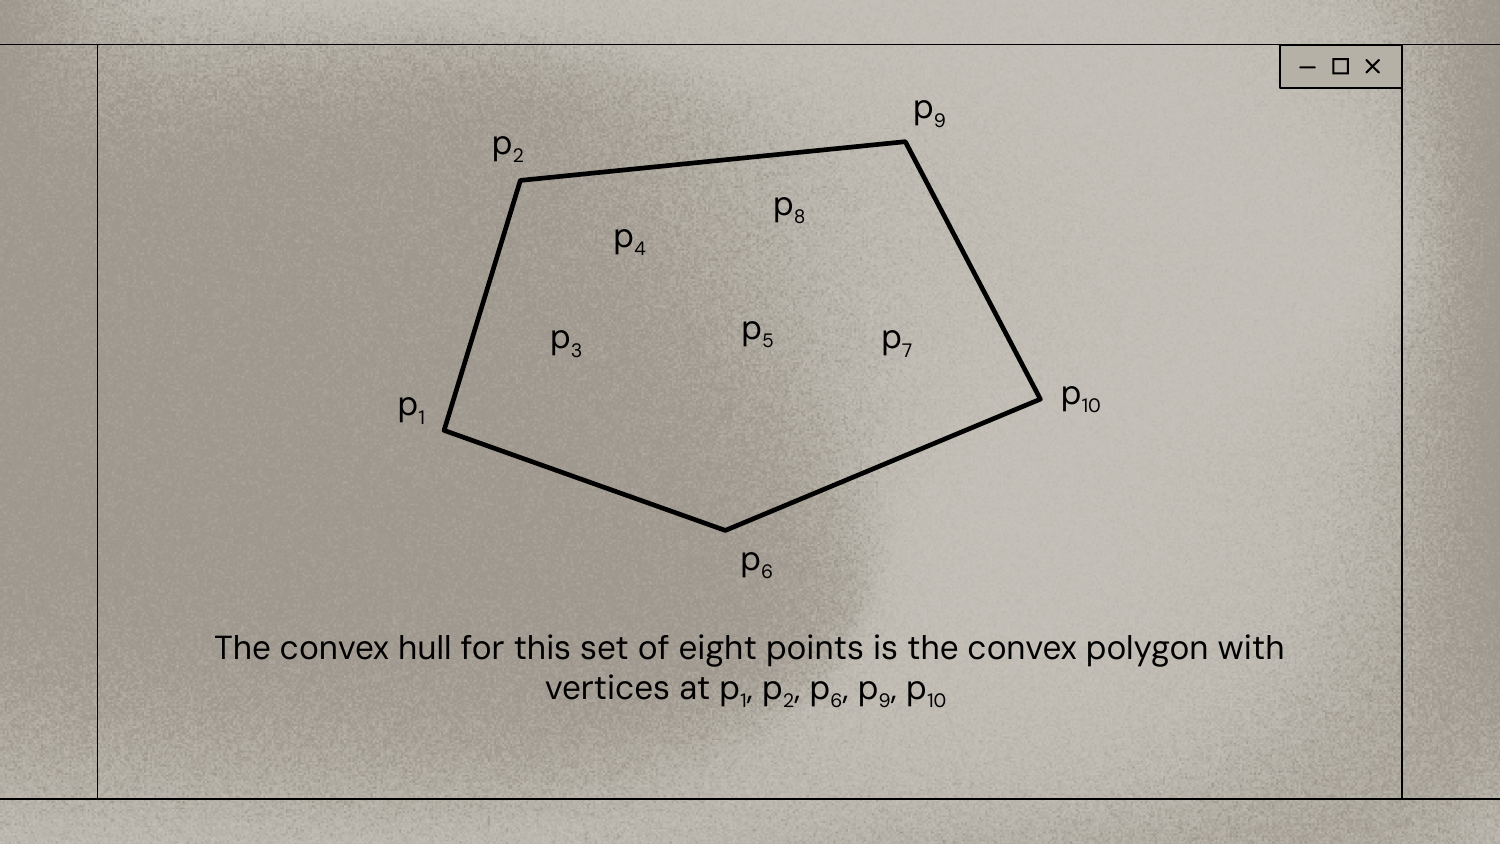

p9
p2

p8
p4
p5
p3
p7
p10
p1
p6

The convex hull for this set of eight points is the convex polygon with
vertices at p1, p2, p6, p9, p10